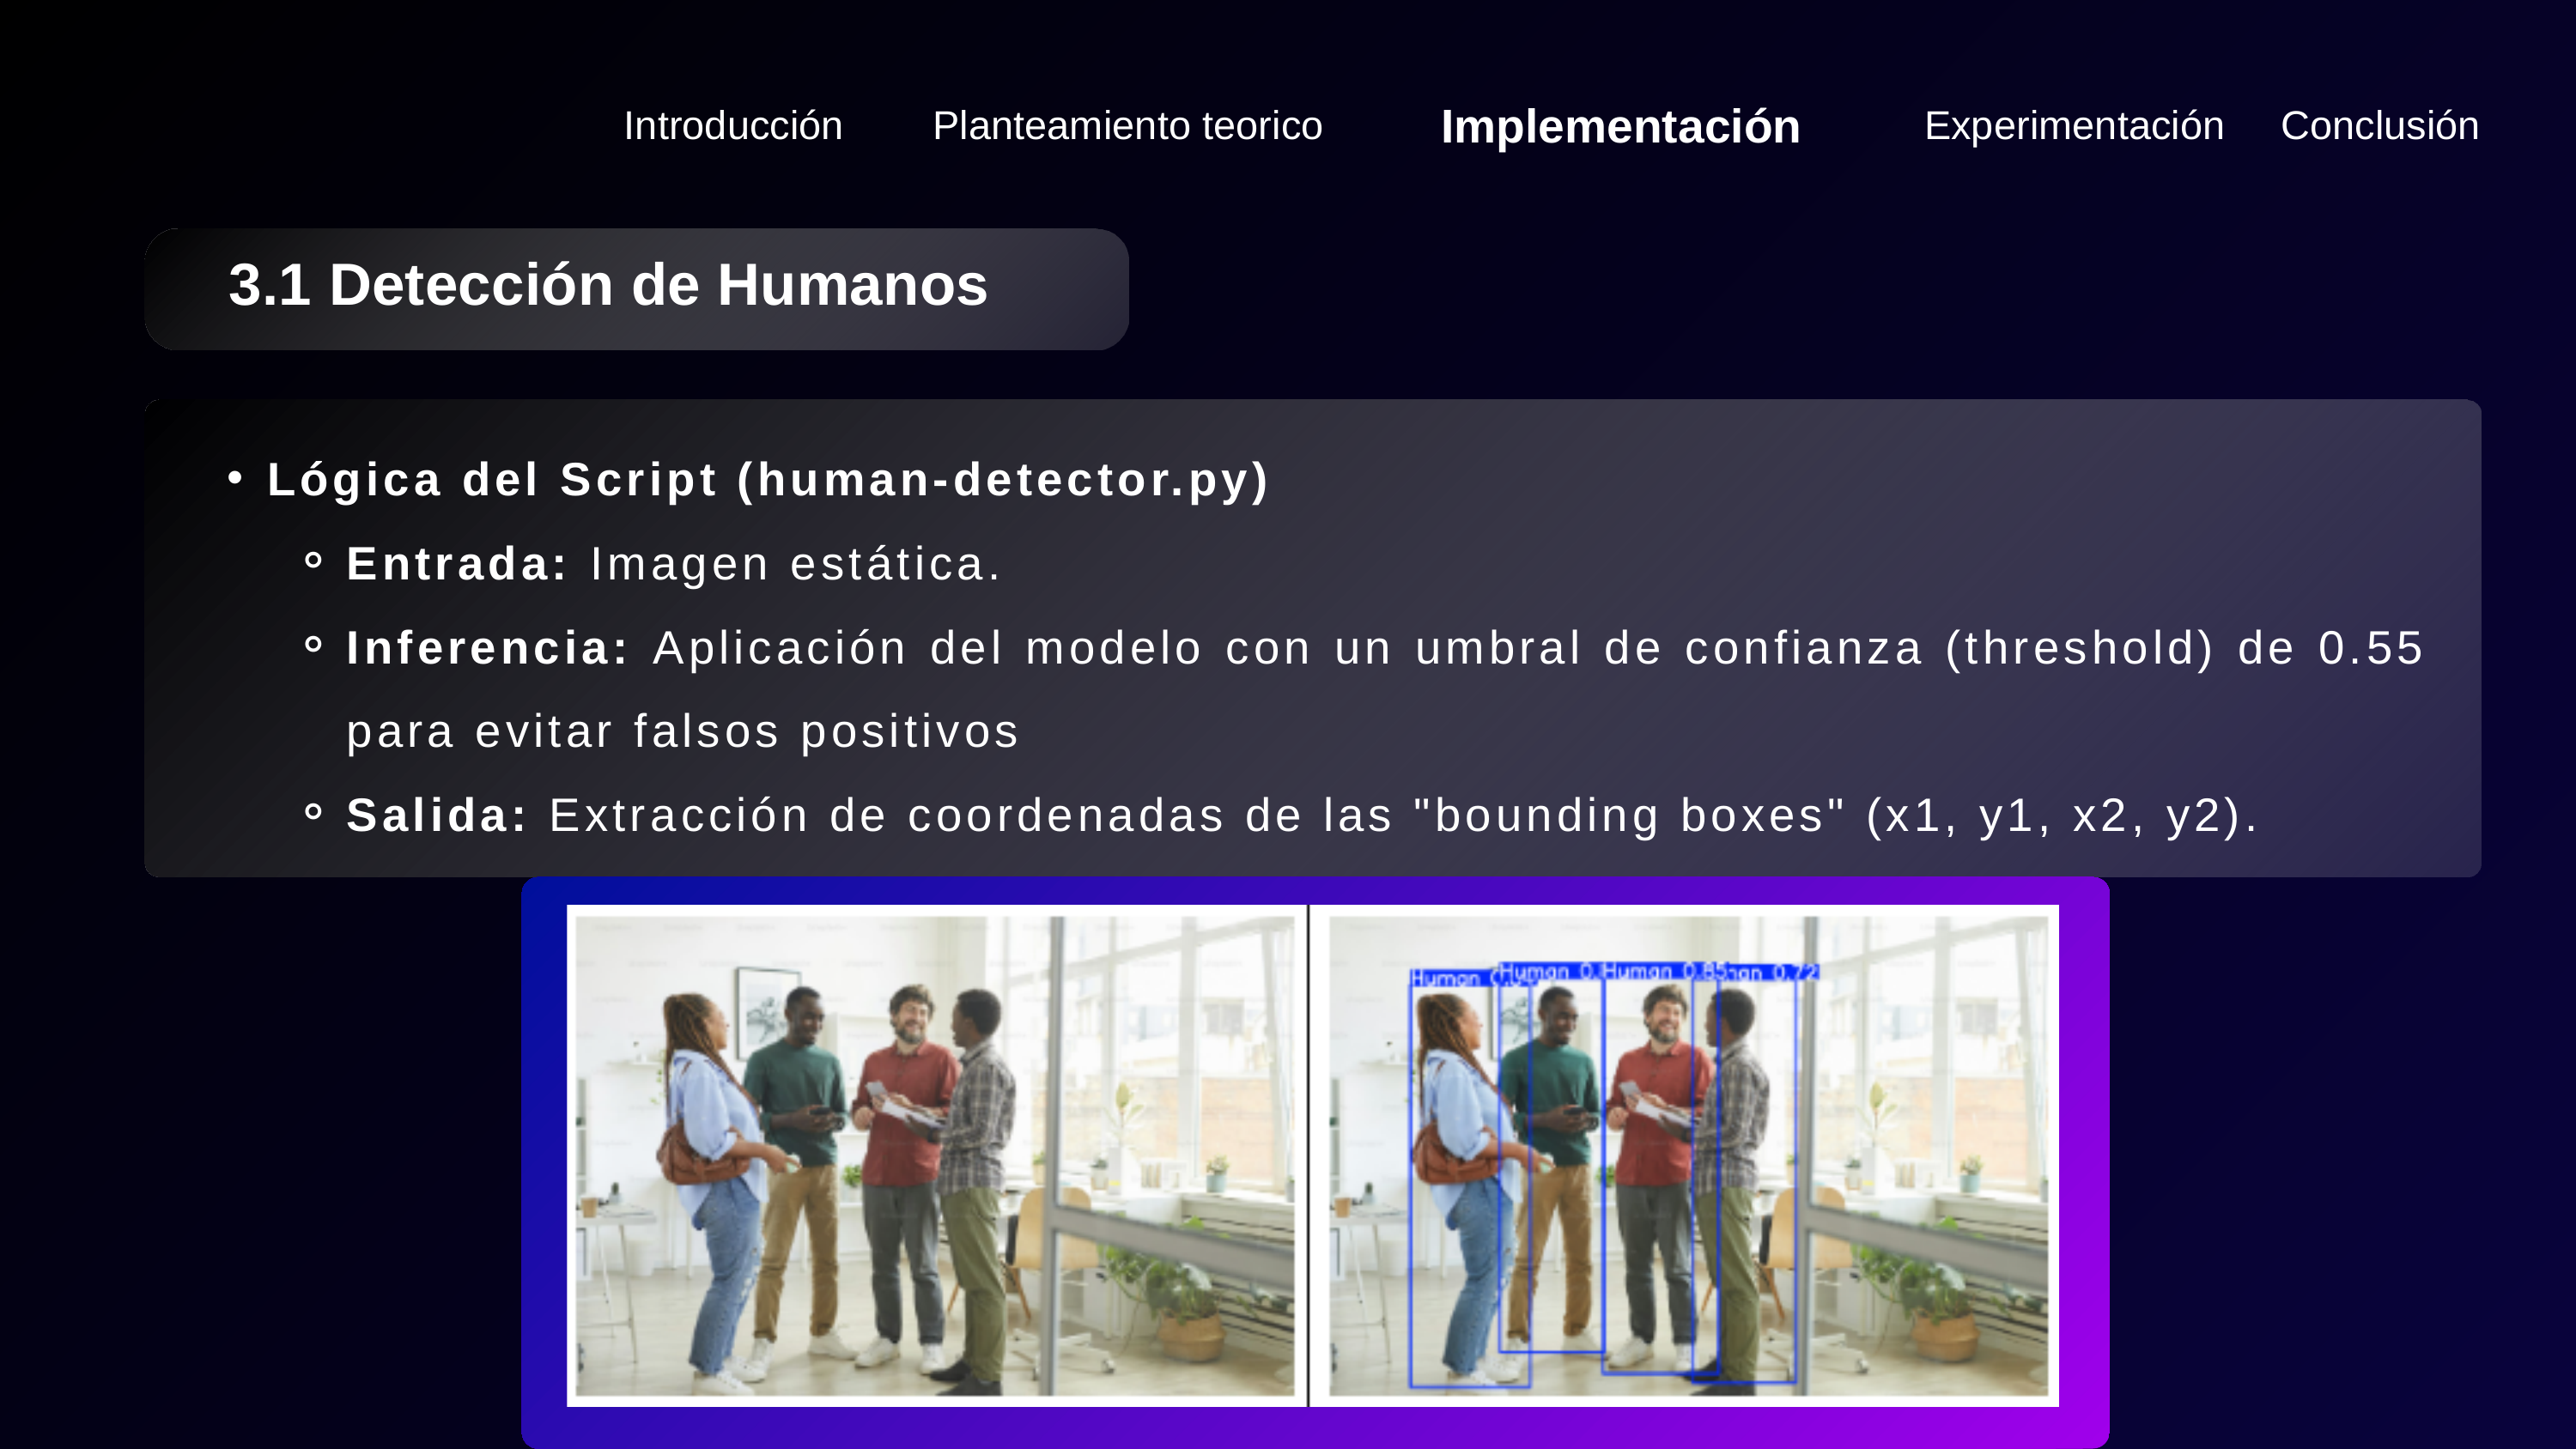

Implementación
Introducción
Conclusión
Planteamiento teorico
Experimentación

3.1 Detección de Humanos

Lógica del Script (human-detector.py)
Entrada: Imagen estática.
Inferencia: Aplicación del modelo con un umbral de confianza (threshold) de 0.55 para evitar falsos positivos
Salida: Extracción de coordenadas de las "bounding boxes" (x1, y1, x2, y2).